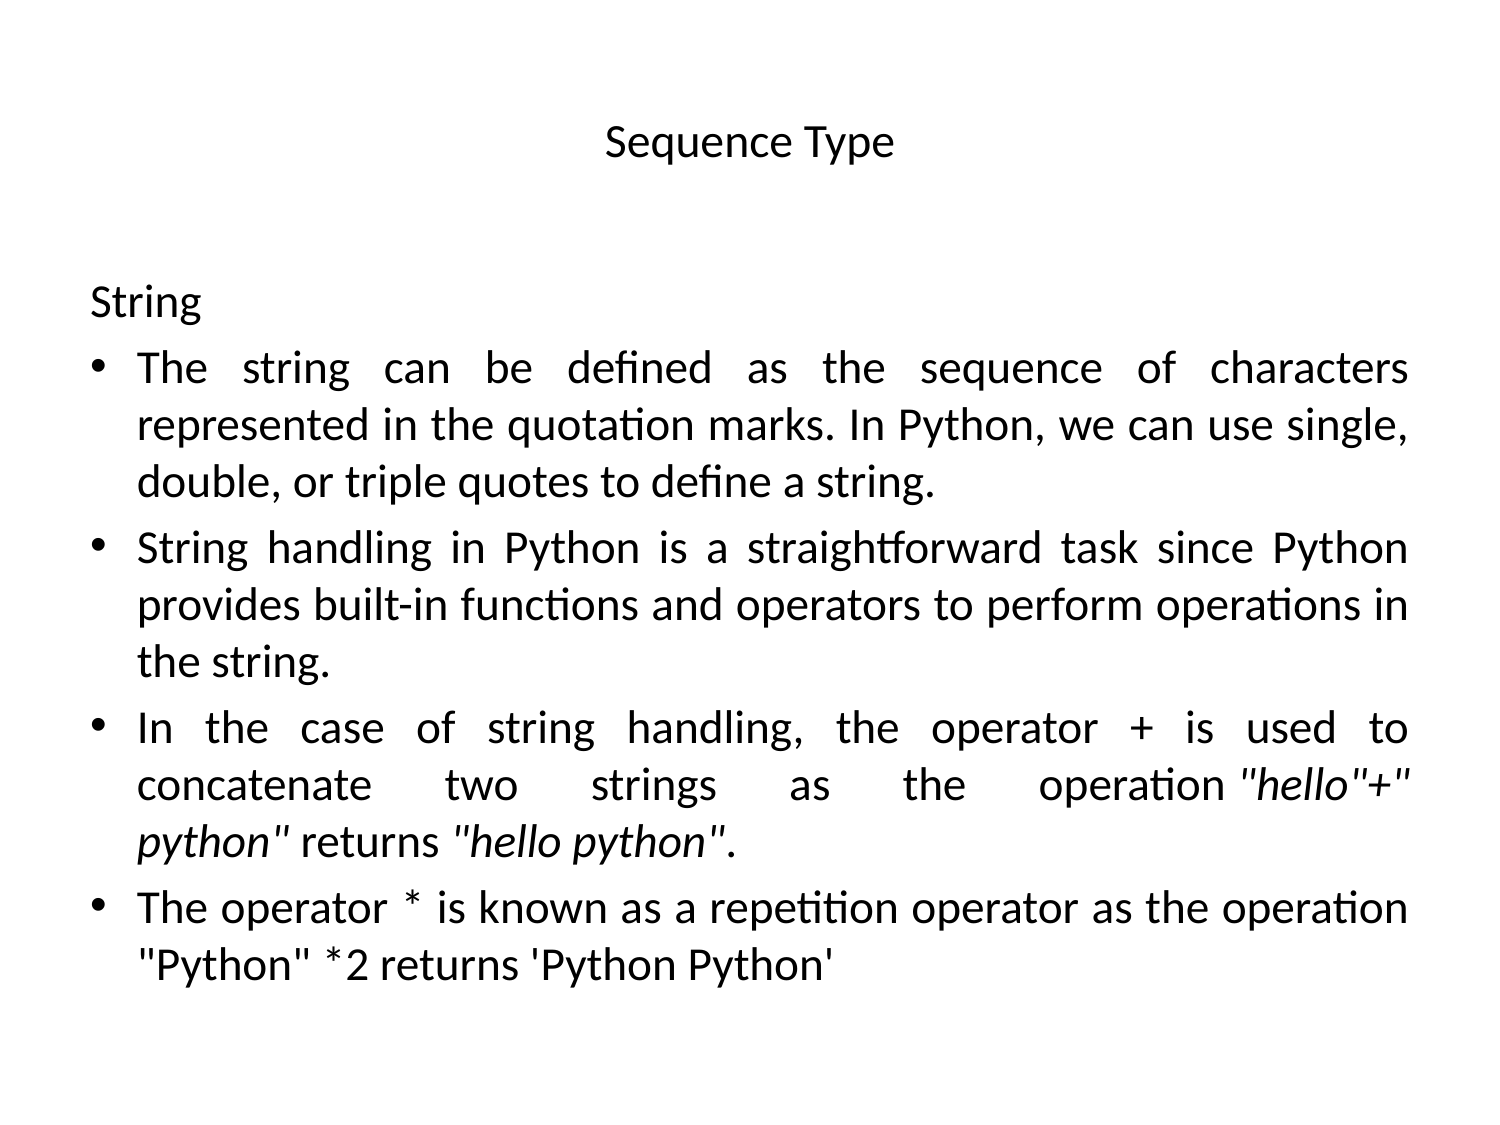

# Sequence Type
String
The string can be defined as the sequence of characters represented in the quotation marks. In Python, we can use single, double, or triple quotes to define a string.
String handling in Python is a straightforward task since Python provides built-in functions and operators to perform operations in the string.
In the case of string handling, the operator + is used to concatenate two strings as the operation "hello"+" python" returns "hello python".
The operator * is known as a repetition operator as the operation "Python" *2 returns 'Python Python'